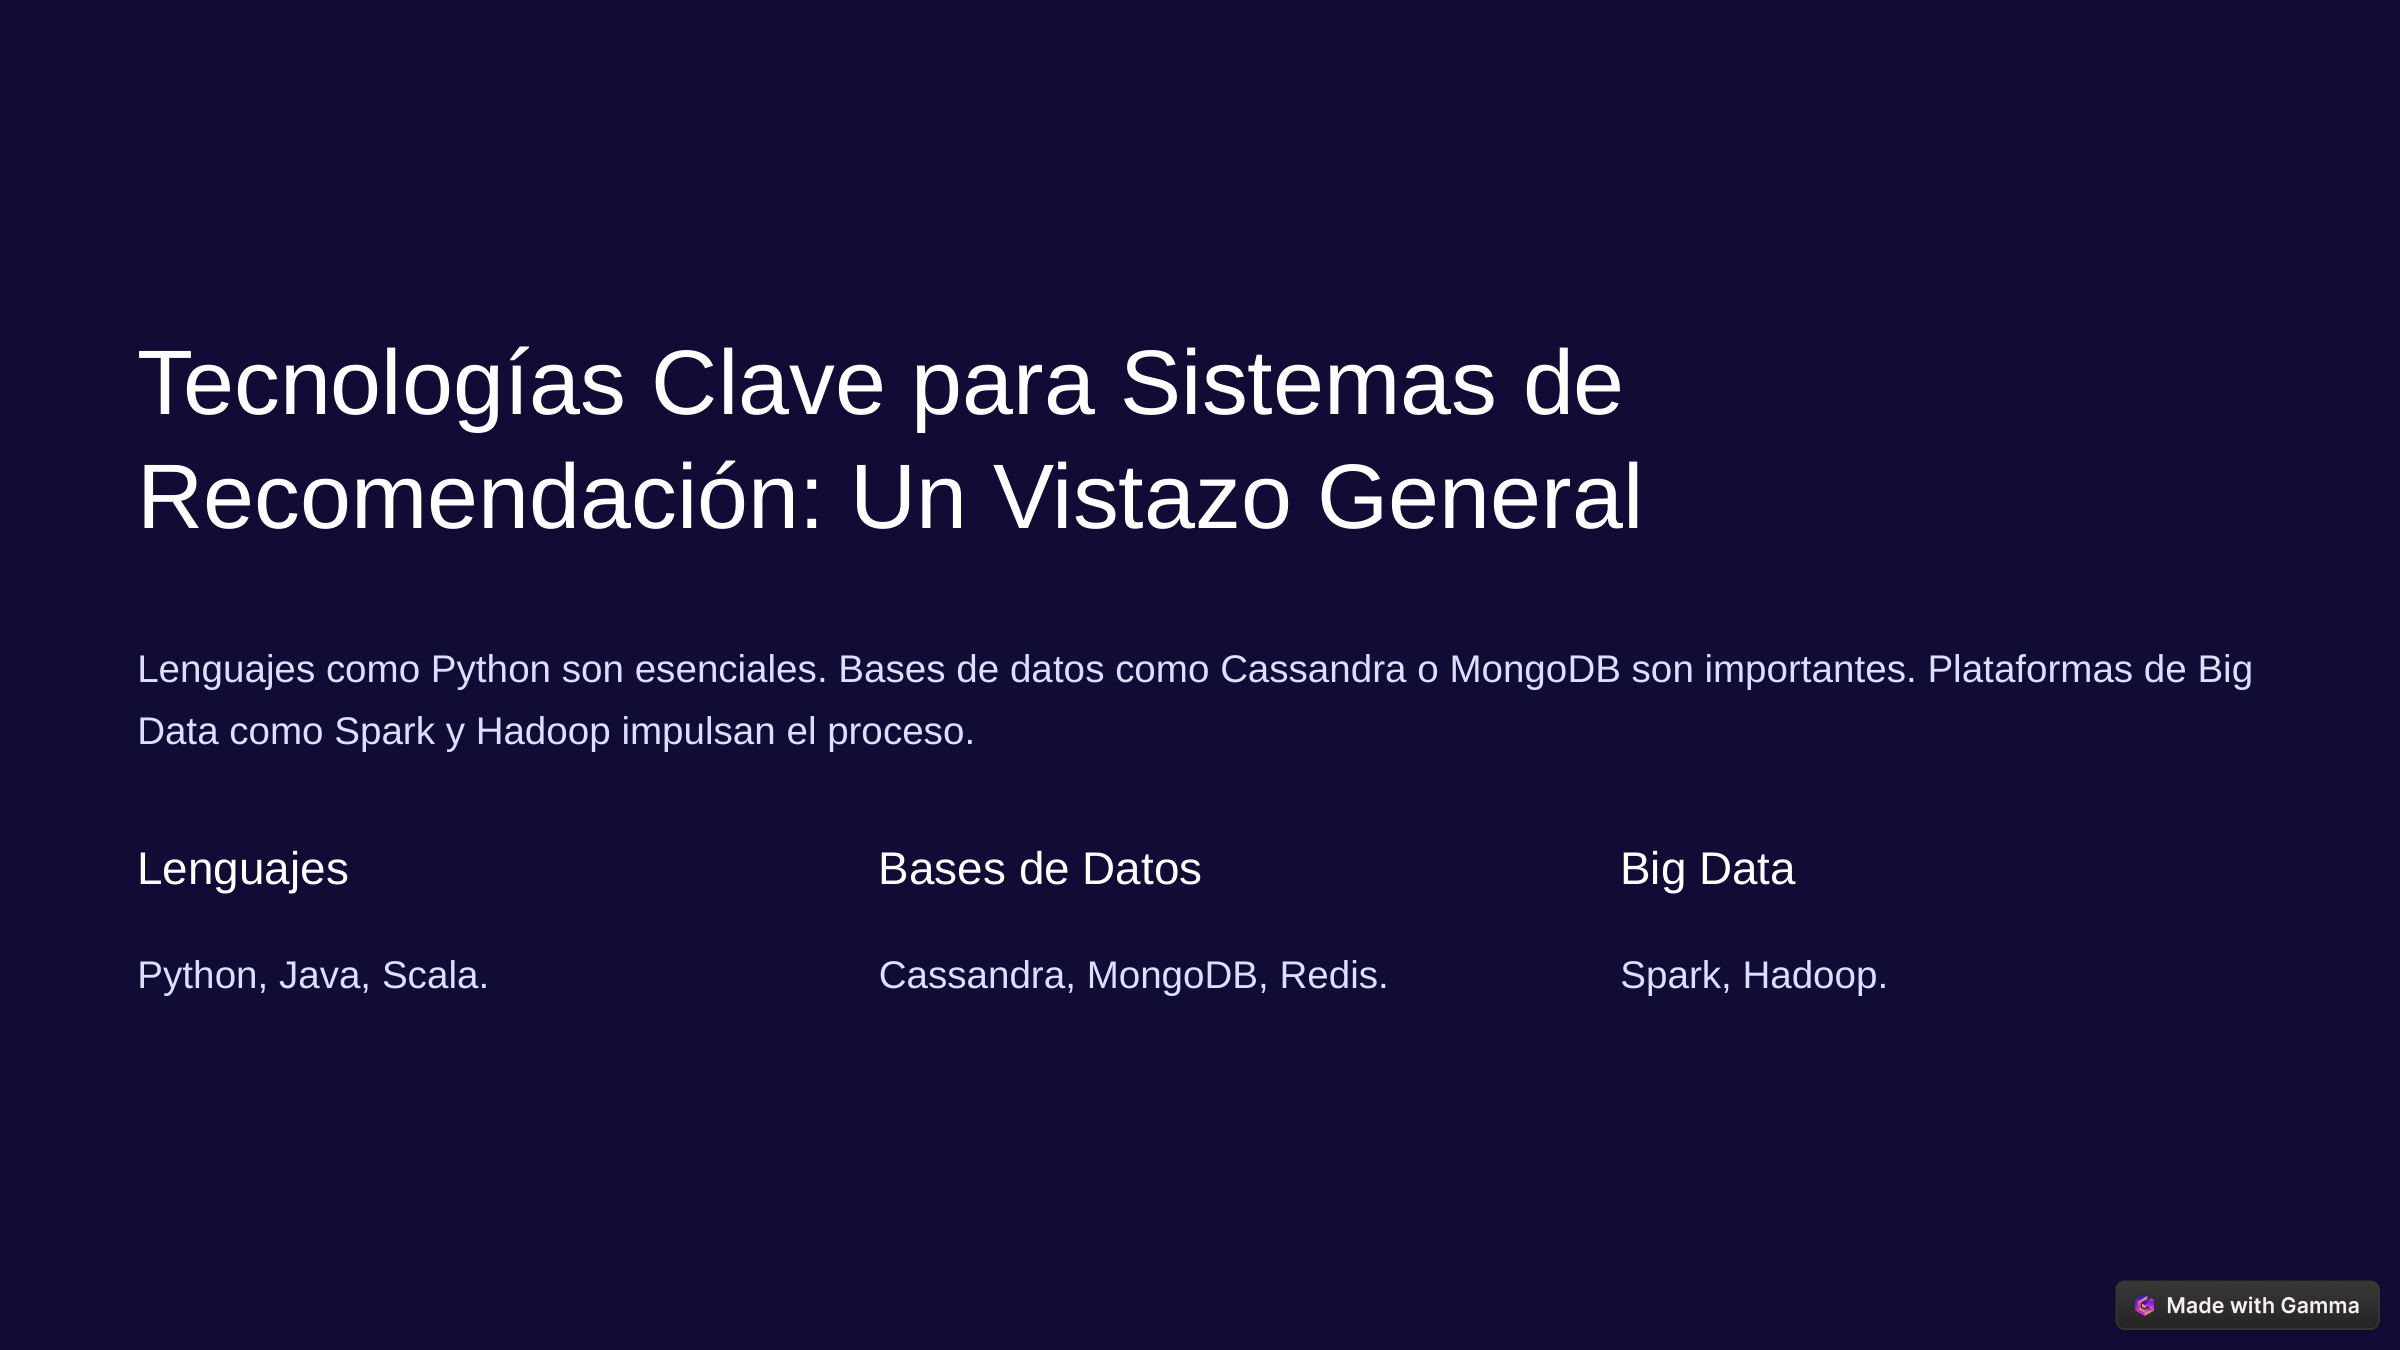

Tecnologías Clave para Sistemas de Recomendación: Un Vistazo General
Lenguajes como Python son esenciales. Bases de datos como Cassandra o MongoDB son importantes. Plataformas de Big Data como Spark y Hadoop impulsan el proceso.
Lenguajes
Bases de Datos
Big Data
Python, Java, Scala.
Cassandra, MongoDB, Redis.
Spark, Hadoop.